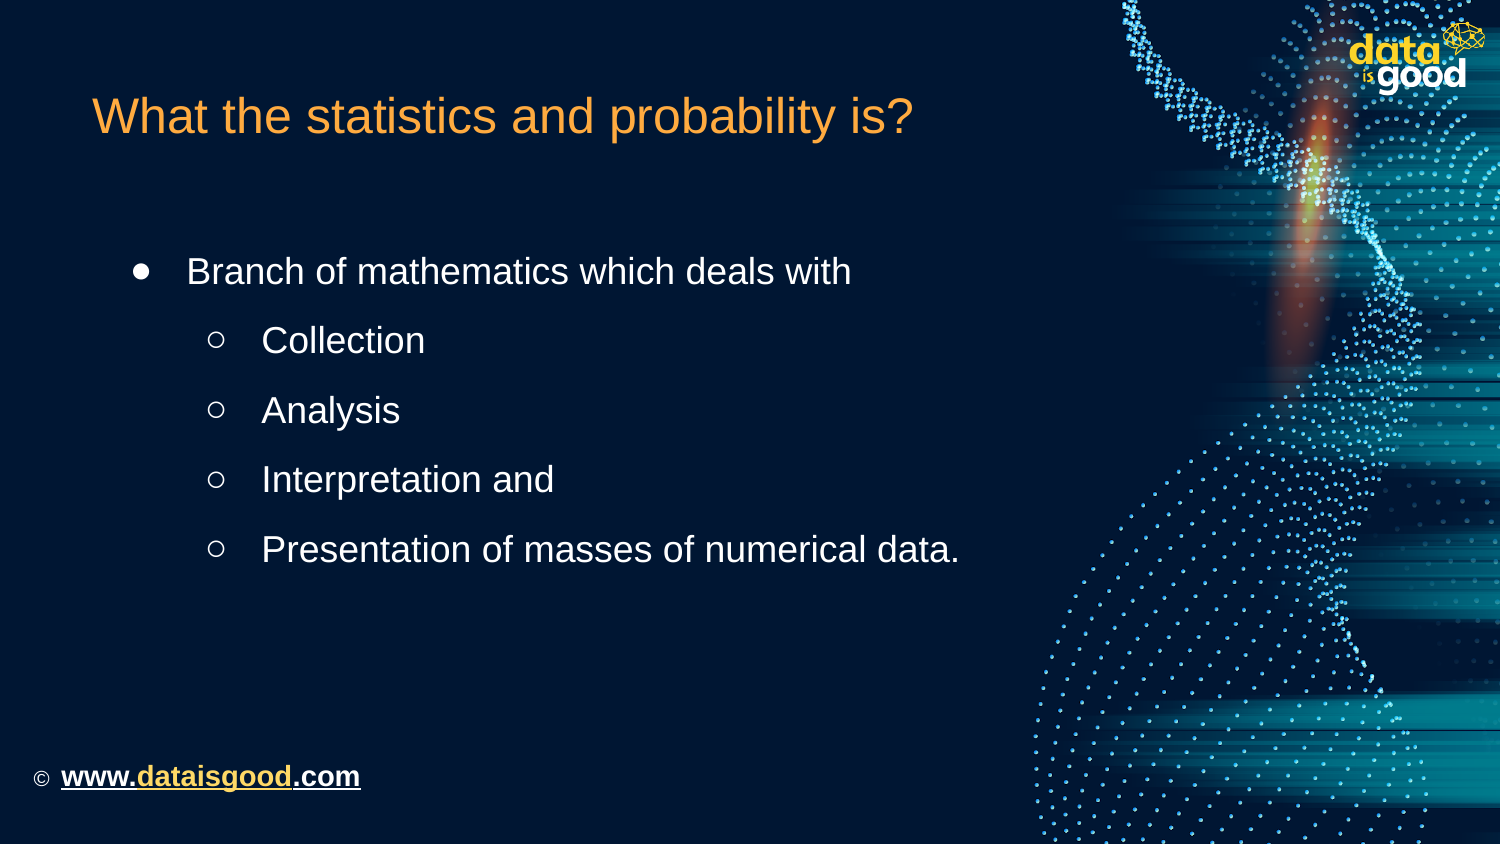

# What the statistics and probability is?
Branch of mathematics which deals with
Collection
Analysis
Interpretation and
Presentation of masses of numerical data.